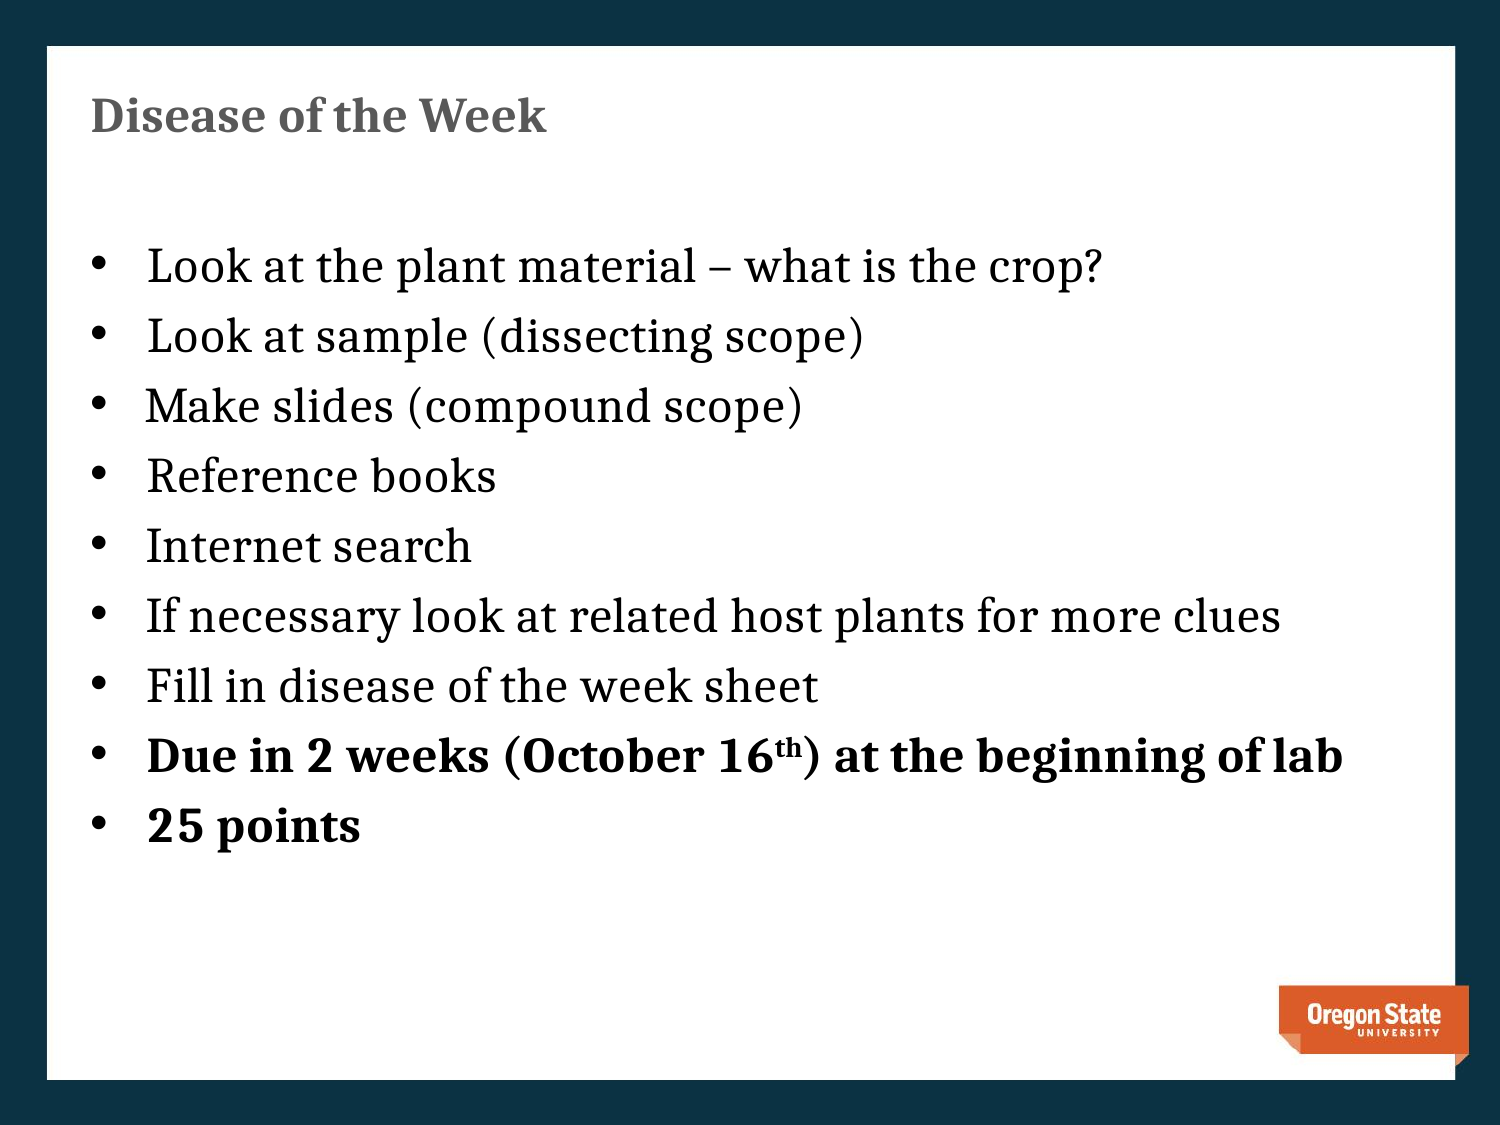

# Disease of the Week
Look at the plant material – what is the crop?
Look at sample (dissecting scope)
Make slides (compound scope)
Reference books
Internet search
If necessary look at related host plants for more clues
Fill in disease of the week sheet
Due in 2 weeks (October 16th) at the beginning of lab
25 points